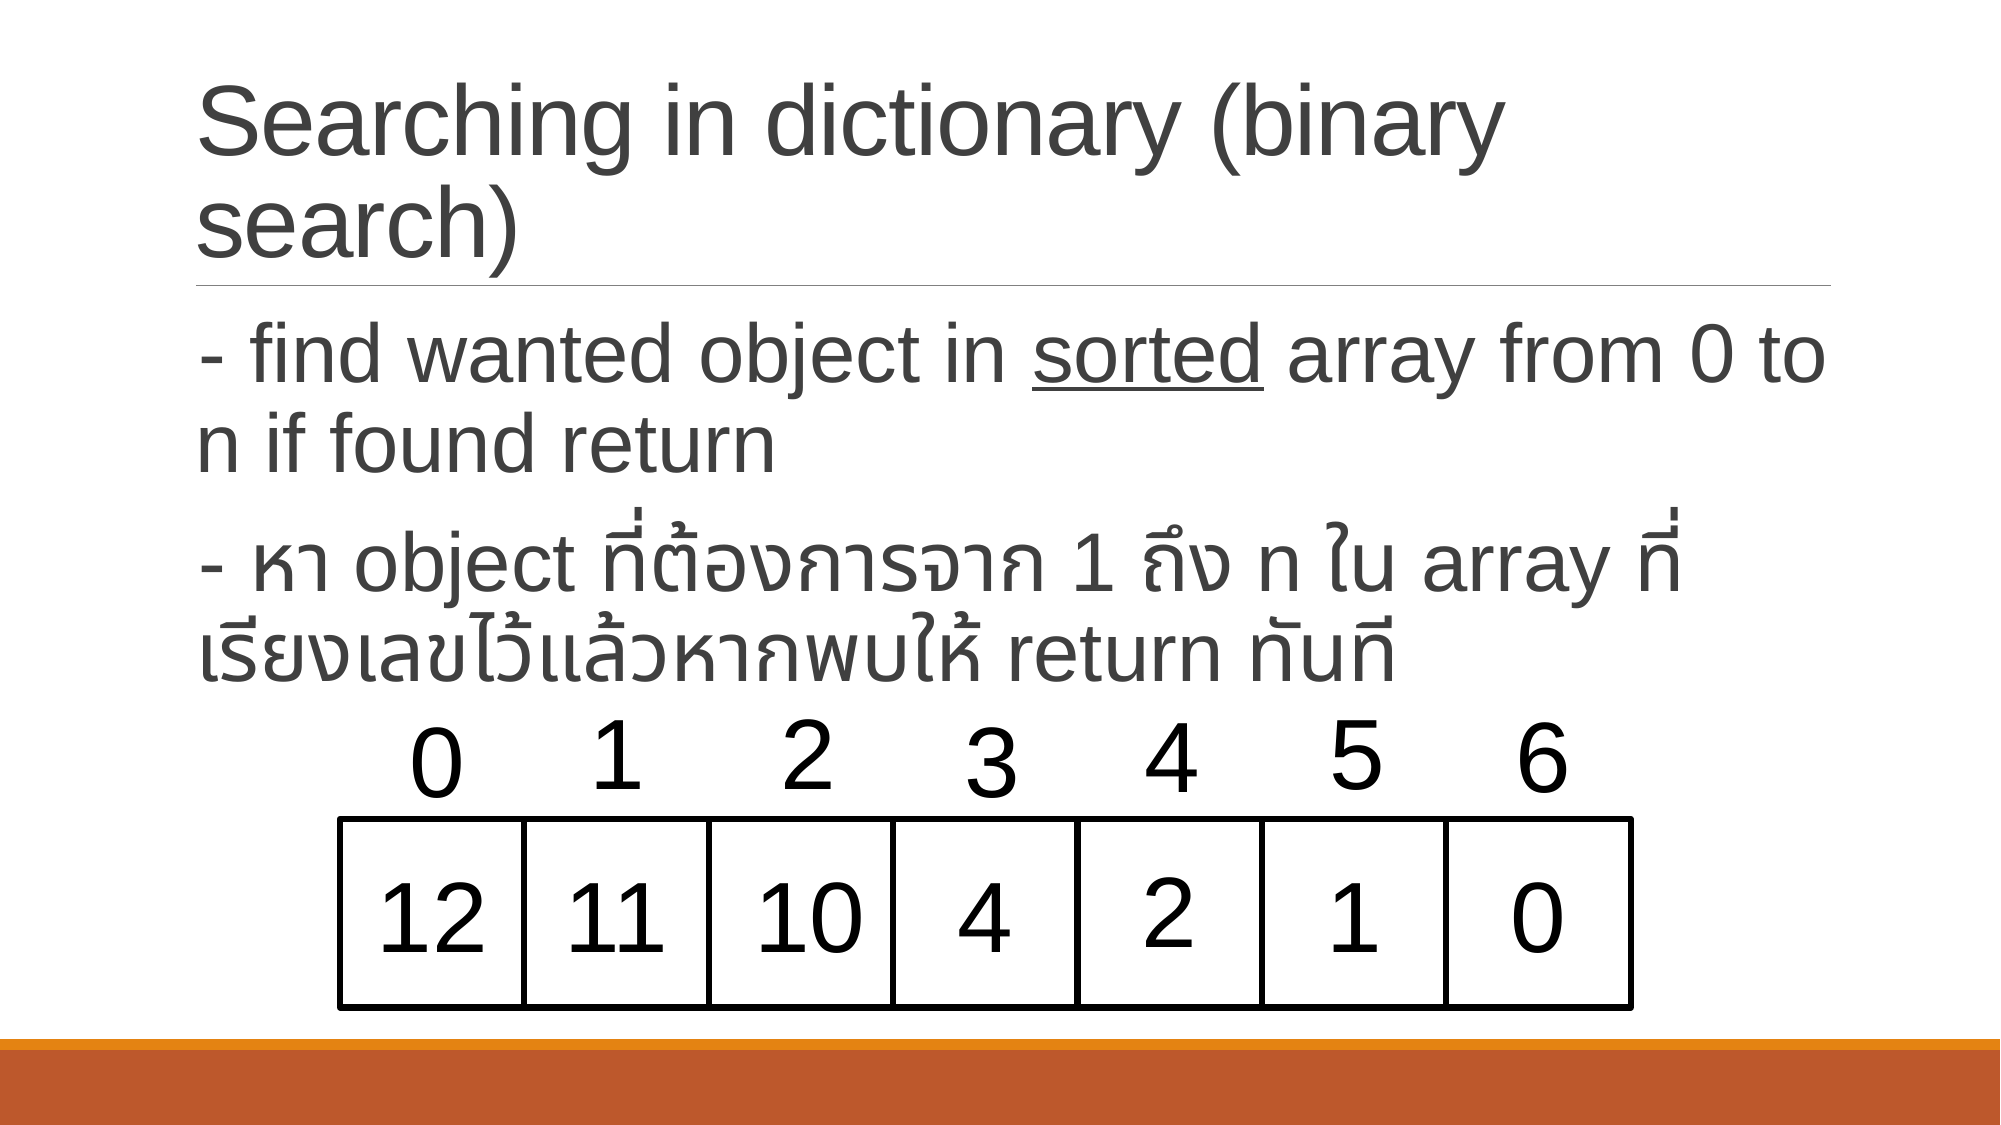

# Searching in dictionary (binary search)
- find wanted object in sorted array from 0 to n if found return
- หา object ที่ต้องการจาก 1 ถึง n ใน array ที่เรียงเลขไว้แล้วหากพบให้ return ทันที
5
2
1
4
6
0
3

2
1
0
4
10
12
11